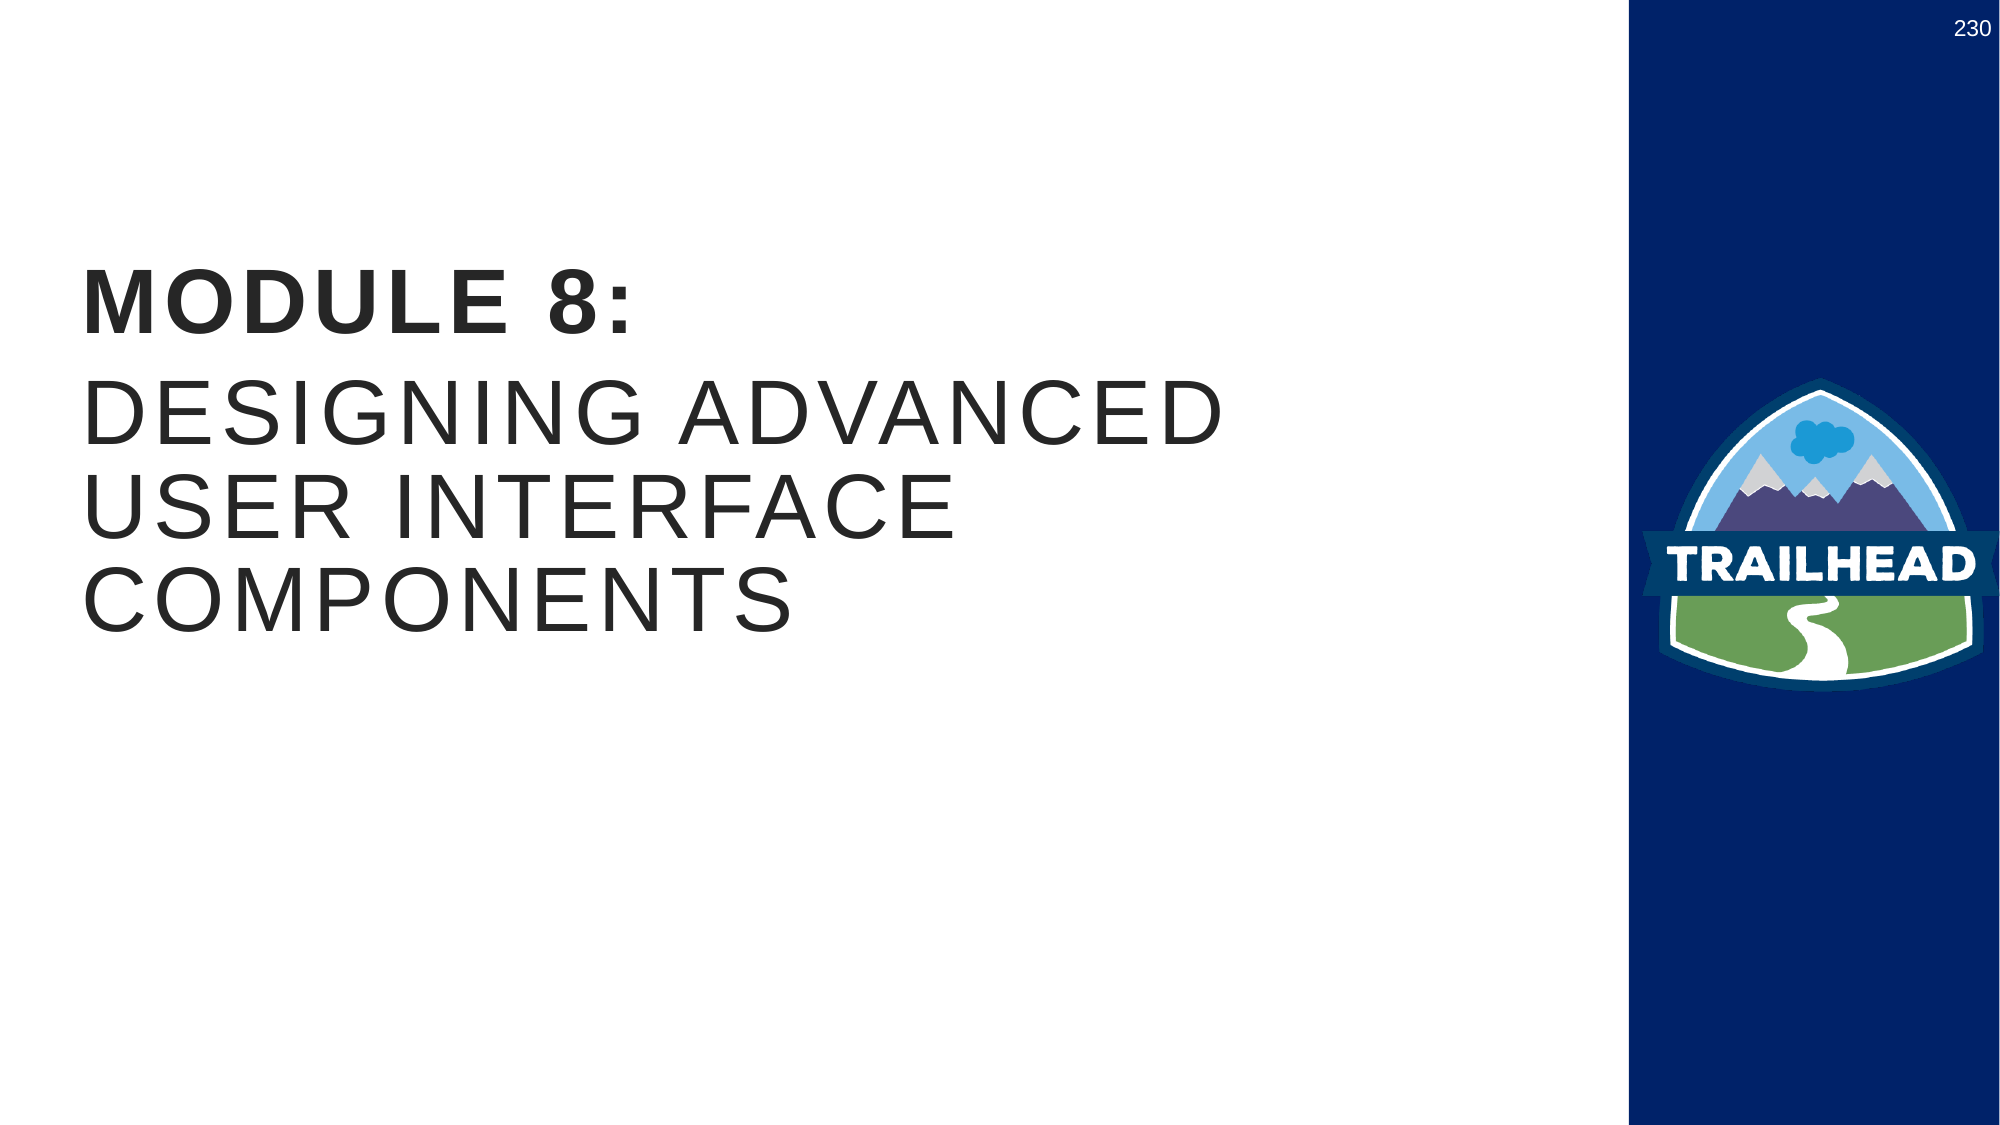

230
Module 8:
Designing Advanced User Interface Components